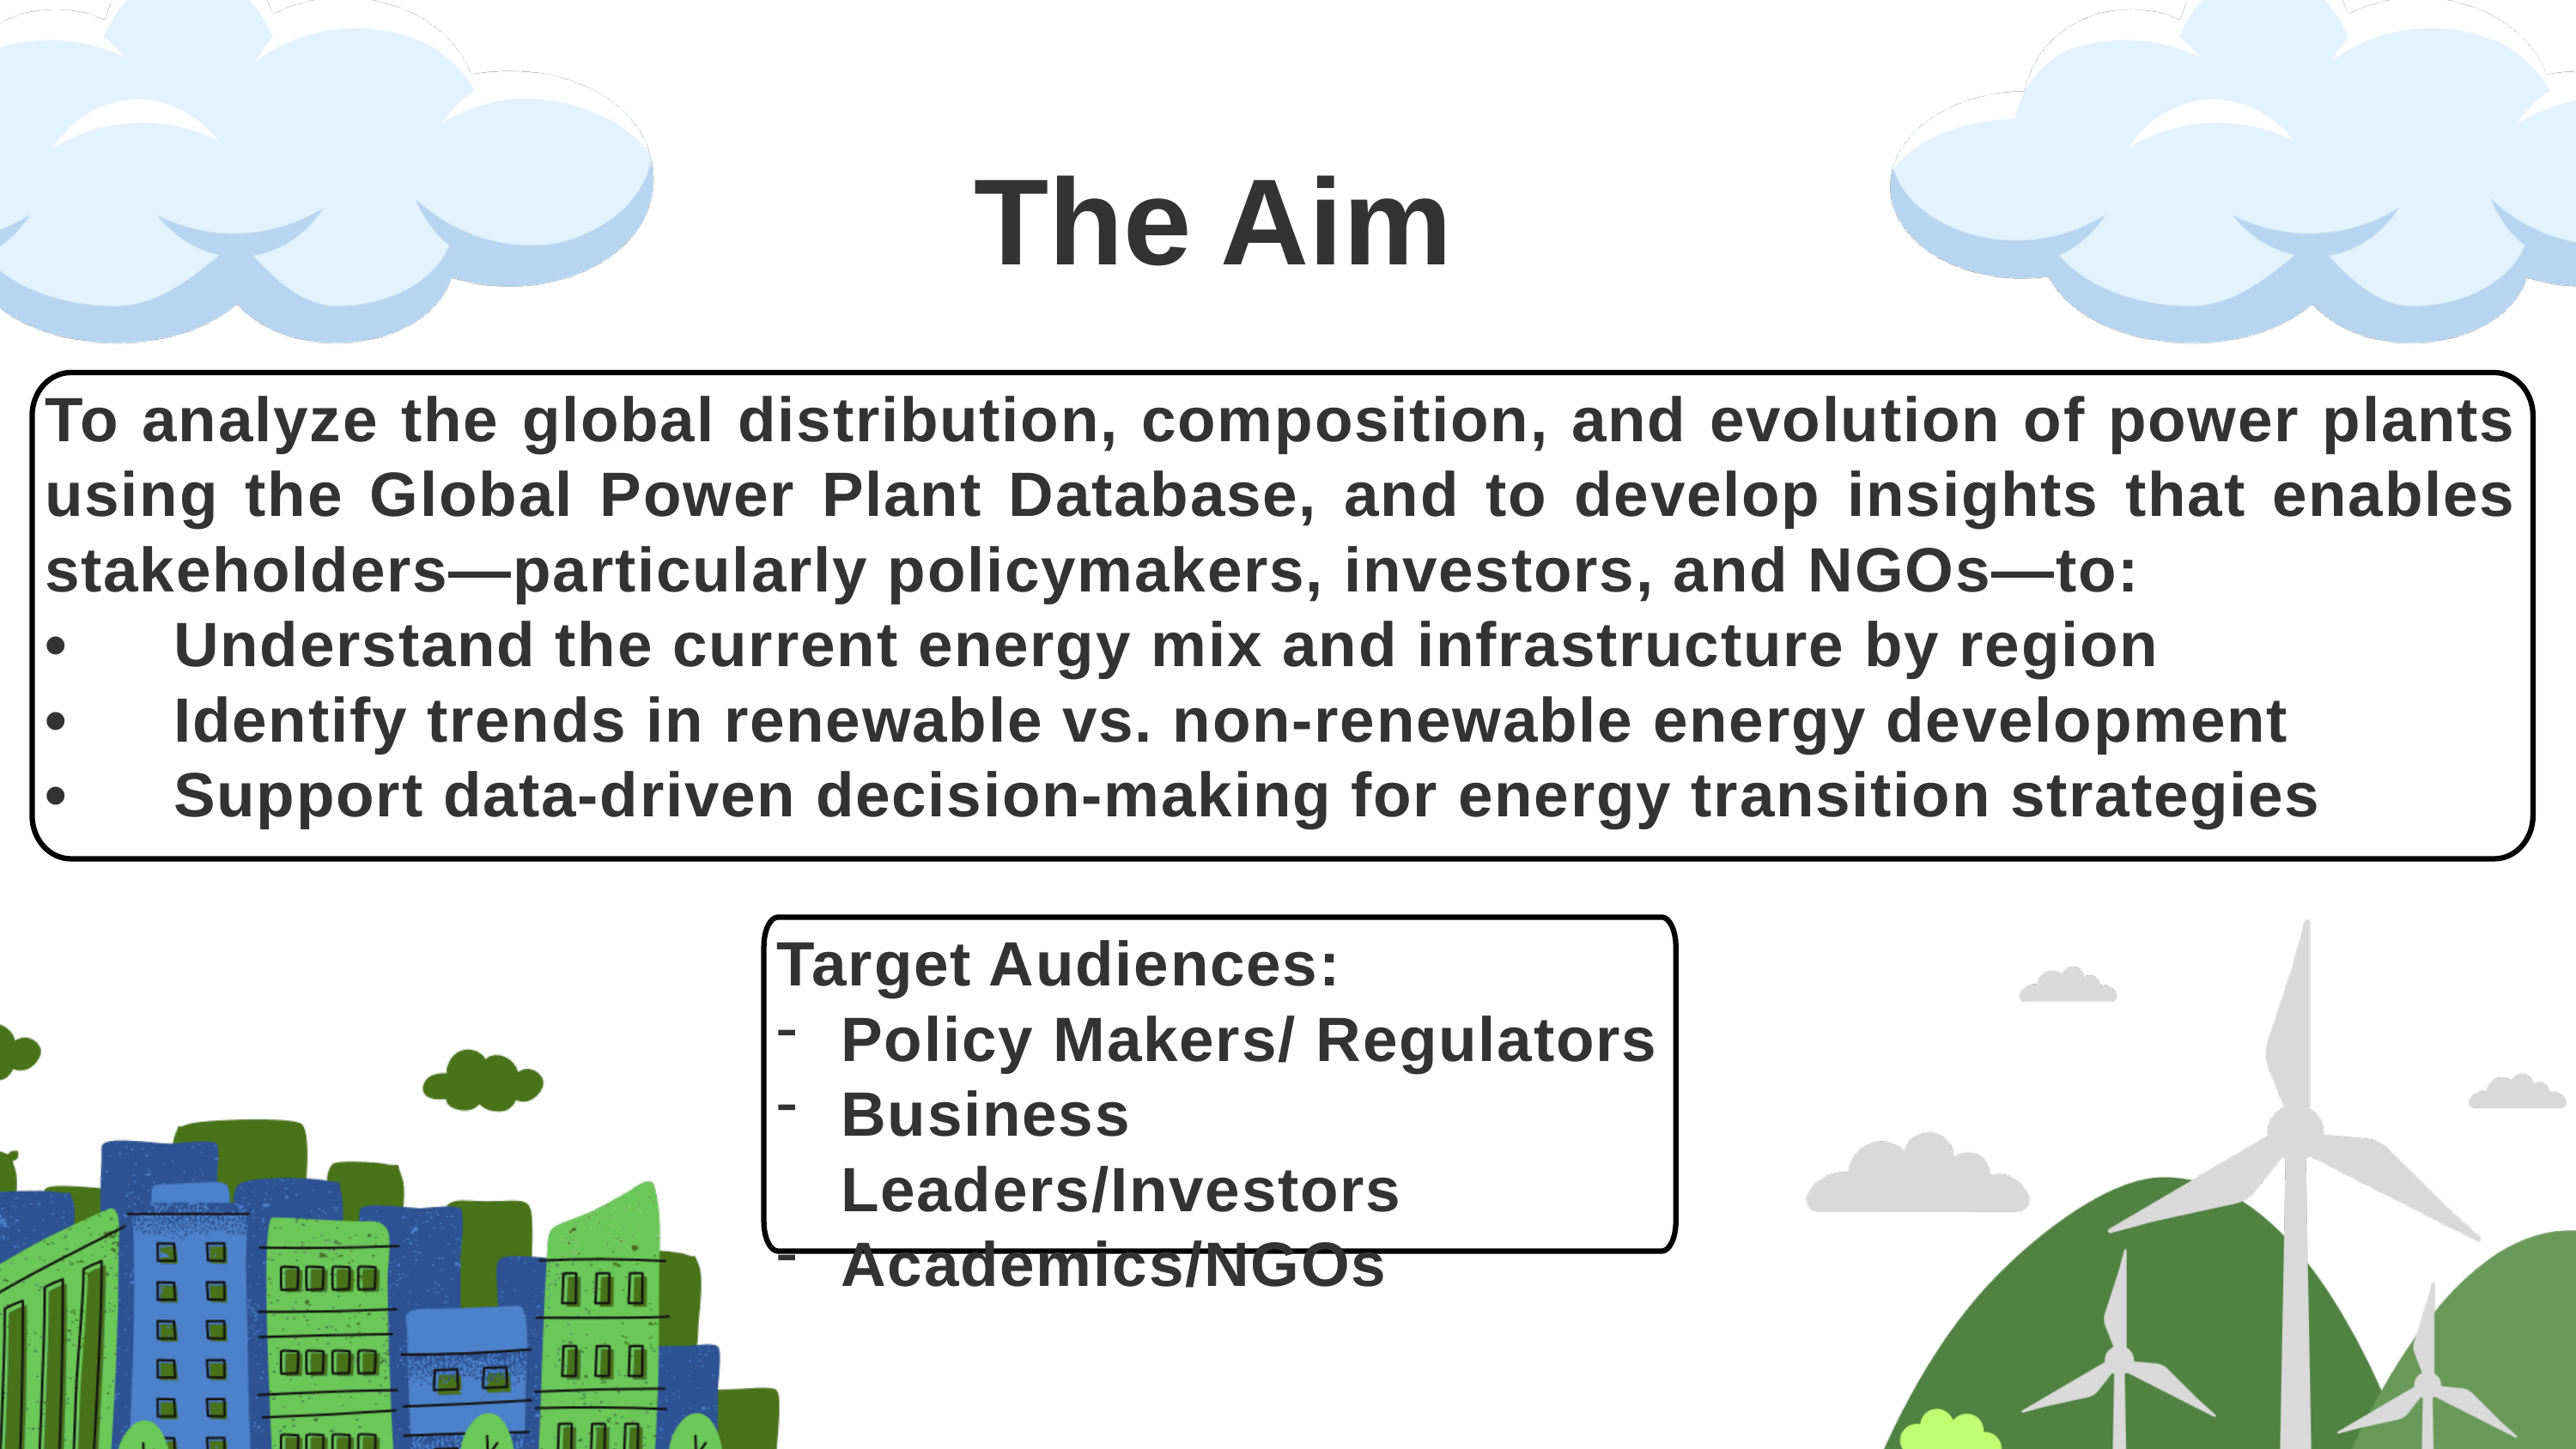

The Aim
To analyze the global distribution, composition, and evolution of power plants using the Global Power Plant Database, and to develop insights that enables stakeholders—particularly policymakers, investors, and NGOs—to:
• 	Understand the current energy mix and infrastructure by region
• 	Identify trends in renewable vs. non-renewable energy development
• 	Support data-driven decision-making for energy transition strategies

Target Audiences:
Policy Makers/ Regulators
Business Leaders/Investors
Academics/NGOs